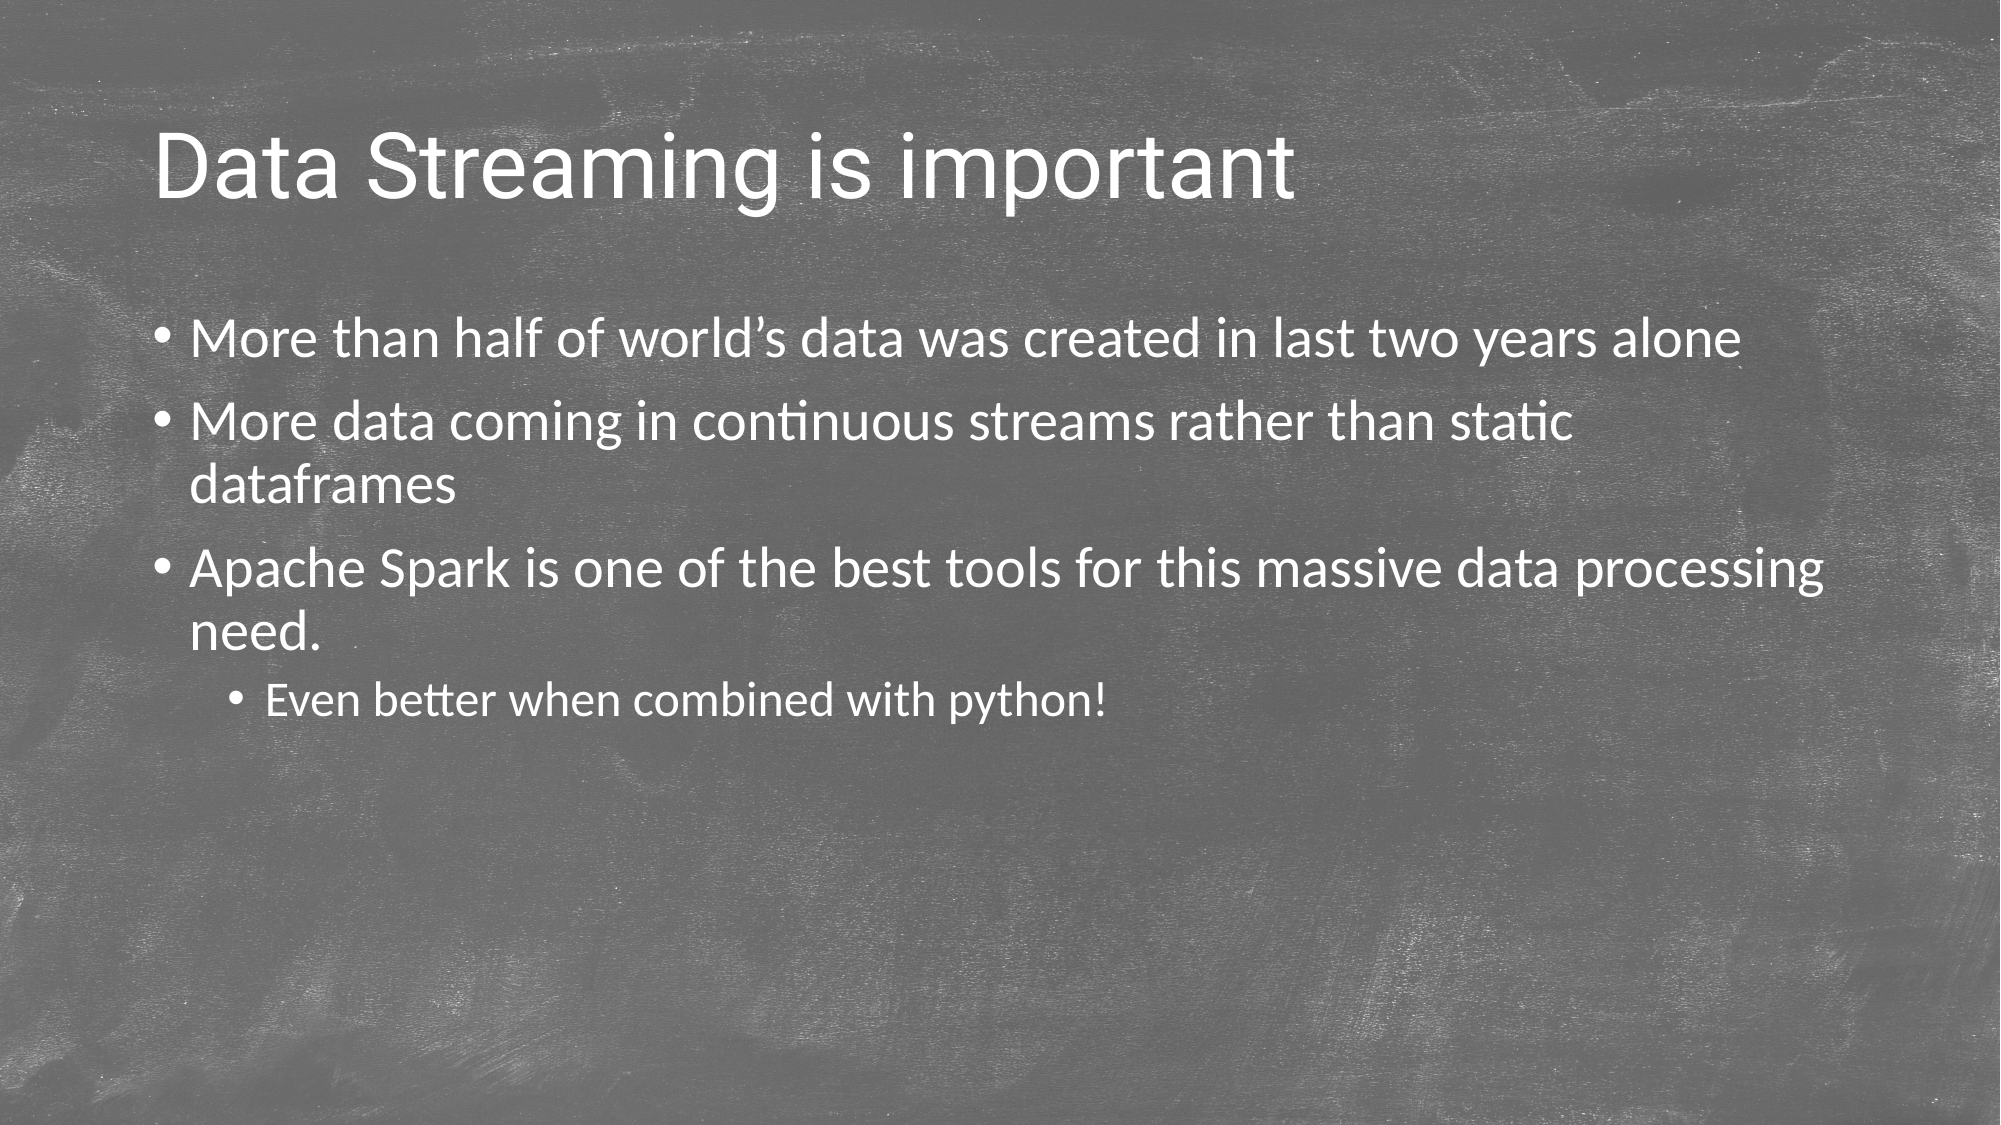

# Data Streaming is important
More than half of world’s data was created in last two years alone
More data coming in continuous streams rather than static dataframes
Apache Spark is one of the best tools for this massive data processing need.
Even better when combined with python!